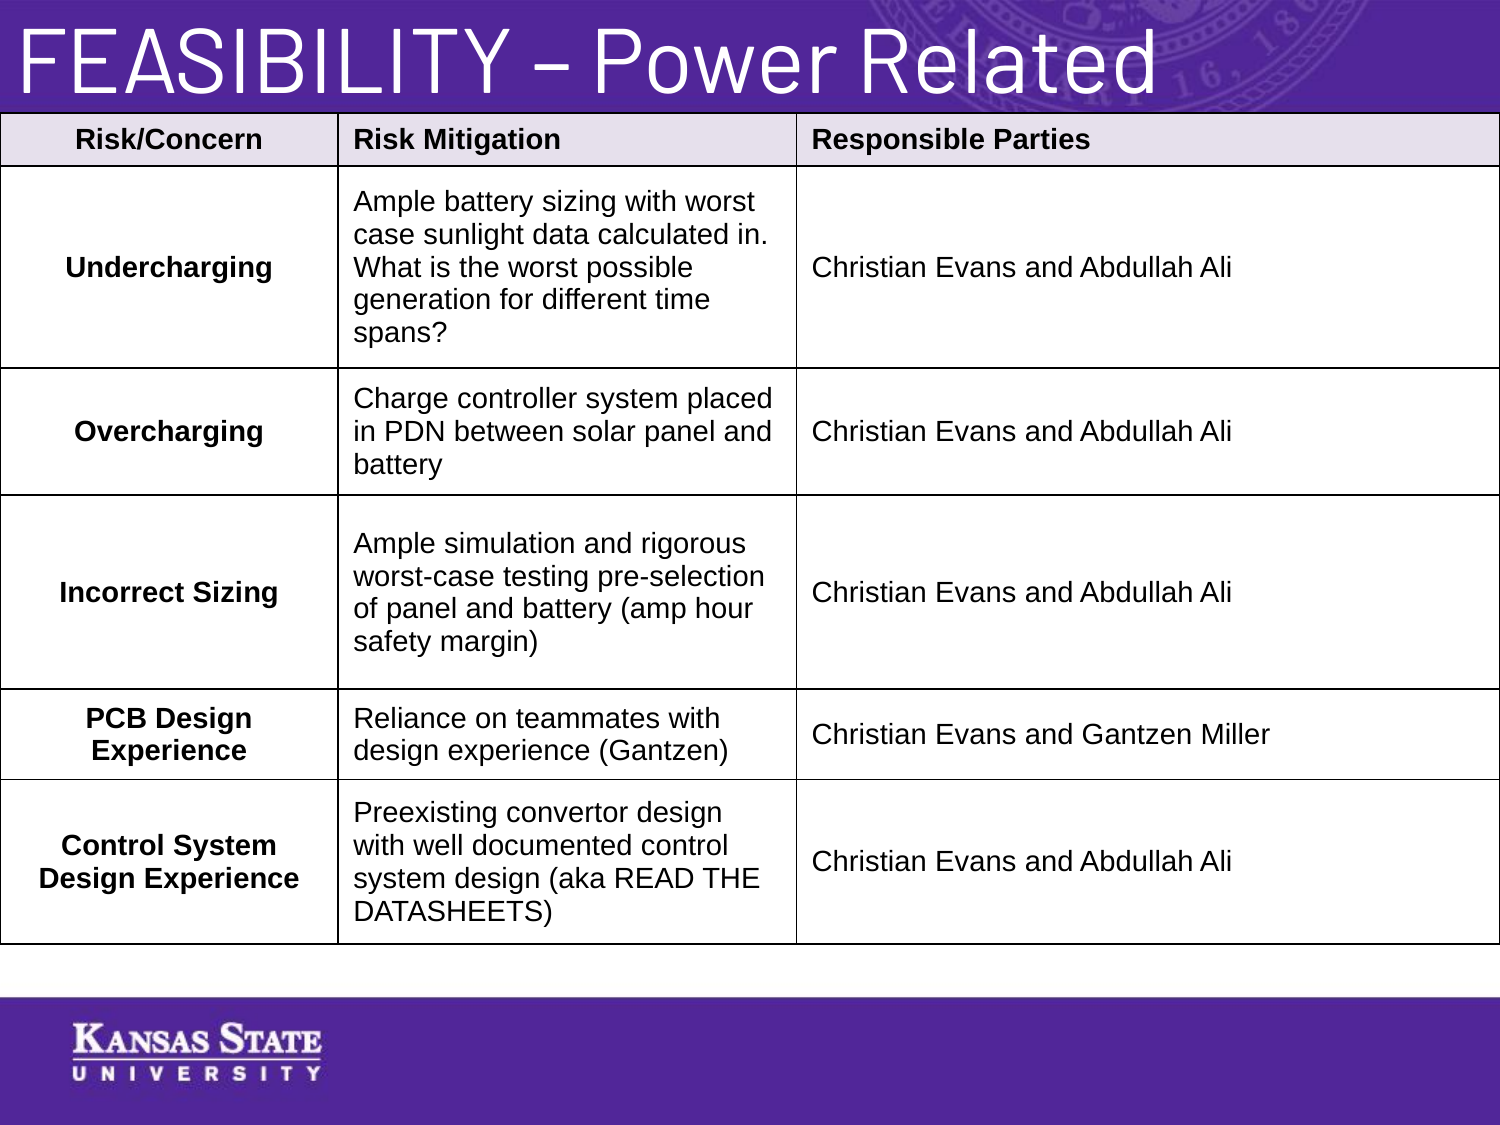

# FEASIBILITY – Power Related
| Risk/Concern | Risk Mitigation | Responsible Parties |
| --- | --- | --- |
| Undercharging | Ample battery sizing with worst case sunlight data calculated in. What is the worst possible generation for different time spans? | Christian Evans and Abdullah Ali |
| Overcharging | Charge controller system placed in PDN between solar panel and battery | Christian Evans and Abdullah Ali |
| Incorrect Sizing | Ample simulation and rigorous worst-case testing pre-selection of panel and battery (amp hour safety margin) | Christian Evans and Abdullah Ali |
| PCB Design Experience | Reliance on teammates with design experience (Gantzen) | Christian Evans and Gantzen Miller |
| Control System Design Experience | Preexisting convertor design with well documented control system design (aka READ THE DATASHEETS) | Christian Evans and Abdullah Ali |